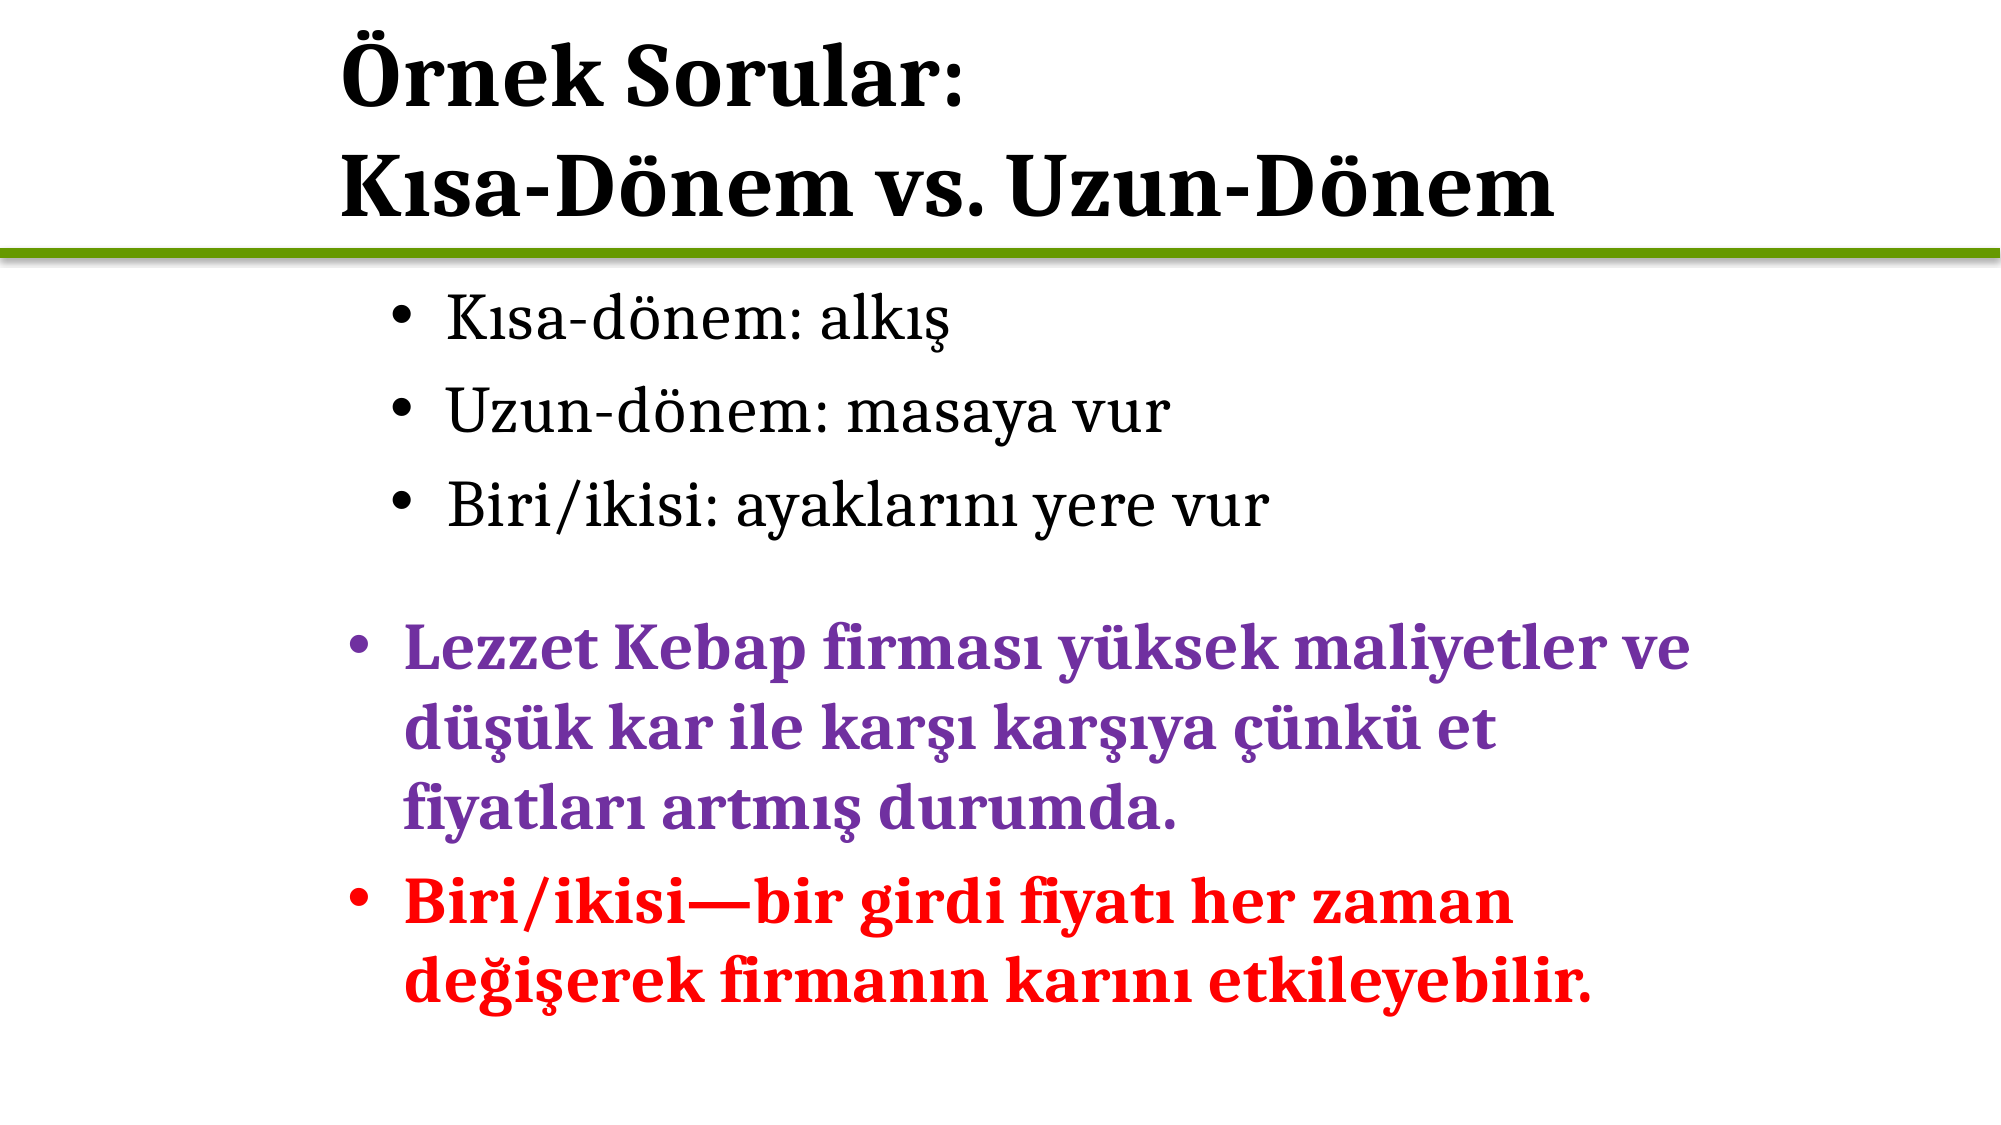

# Örnek Sorular: Kısa-Dönem vs. Uzun-Dönem
Kısa-dönem: alkış
Uzun-dönem: masaya vur
Biri/ikisi: ayaklarını yere vur
Lezzet Kebap firması yüksek maliyetler ve düşük kar ile karşı karşıya çünkü et fiyatları artmış durumda.
Biri/ikisi—bir girdi fiyatı her zaman değişerek firmanın karını etkileyebilir.